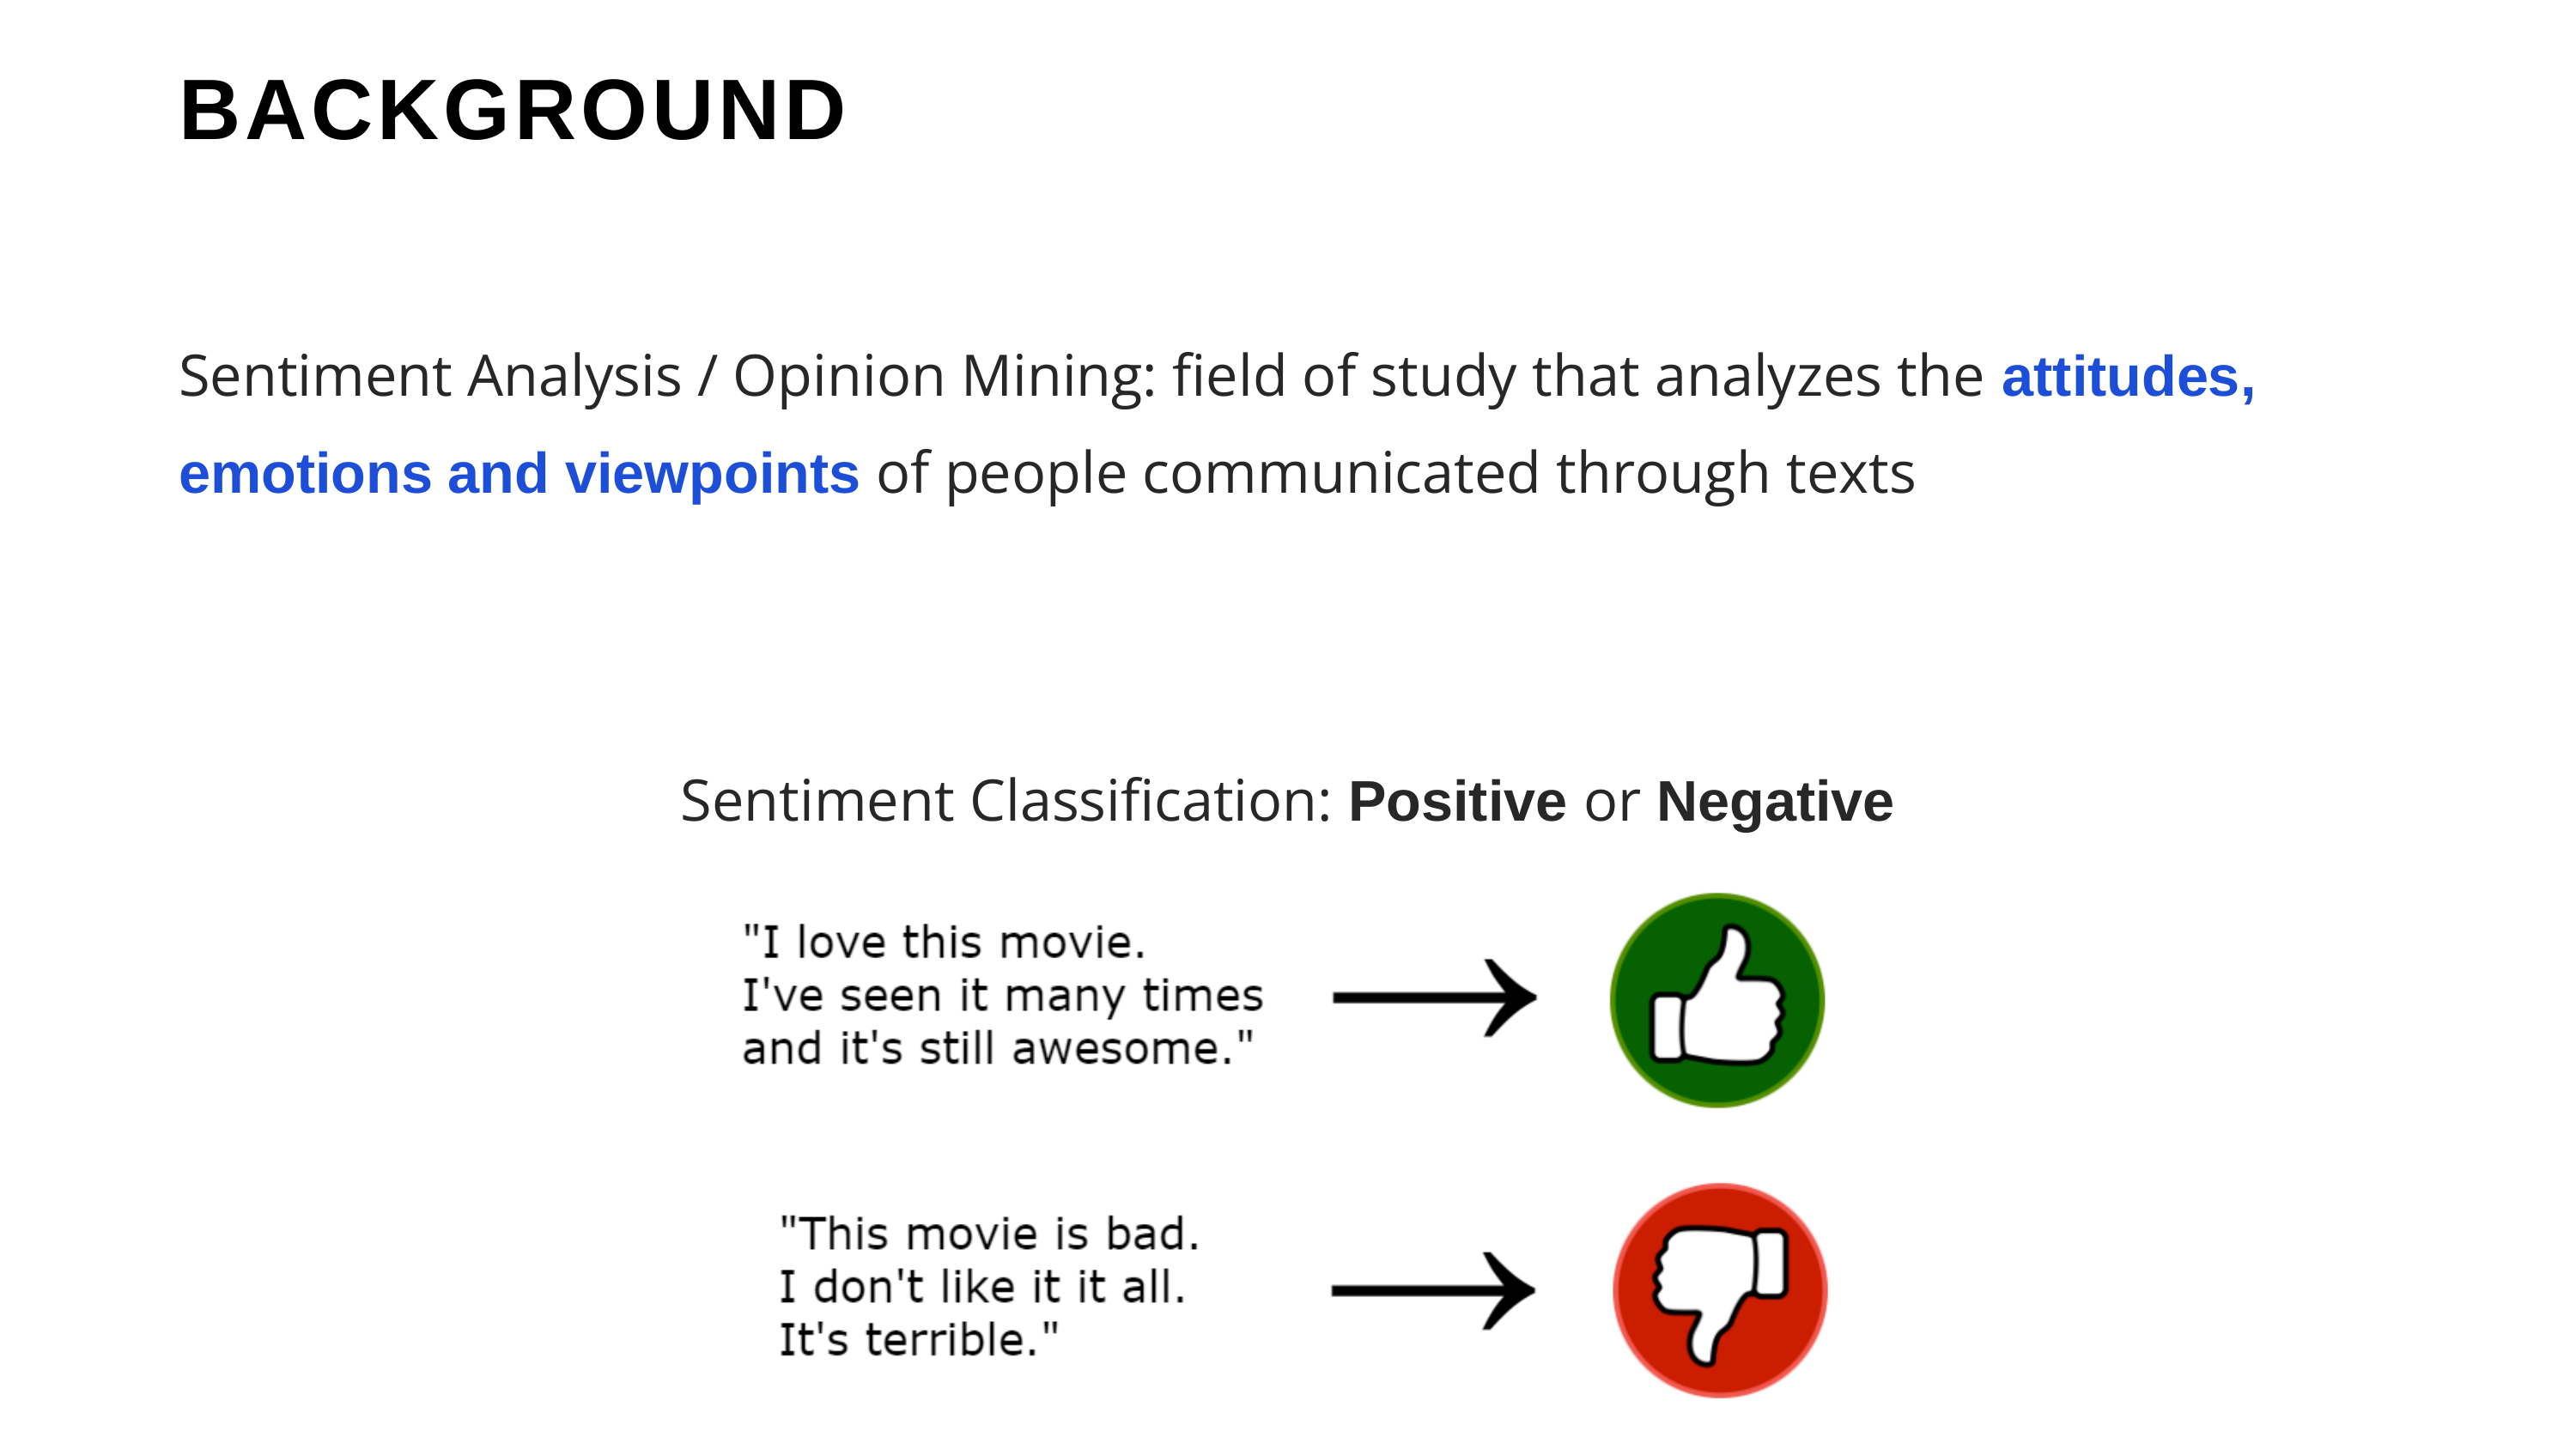

BACKGROUND
Sentiment Analysis / Opinion Mining: field of study that analyzes the attitudes, emotions and viewpoints of people communicated through texts
Sentiment Classification: Positive or Negative